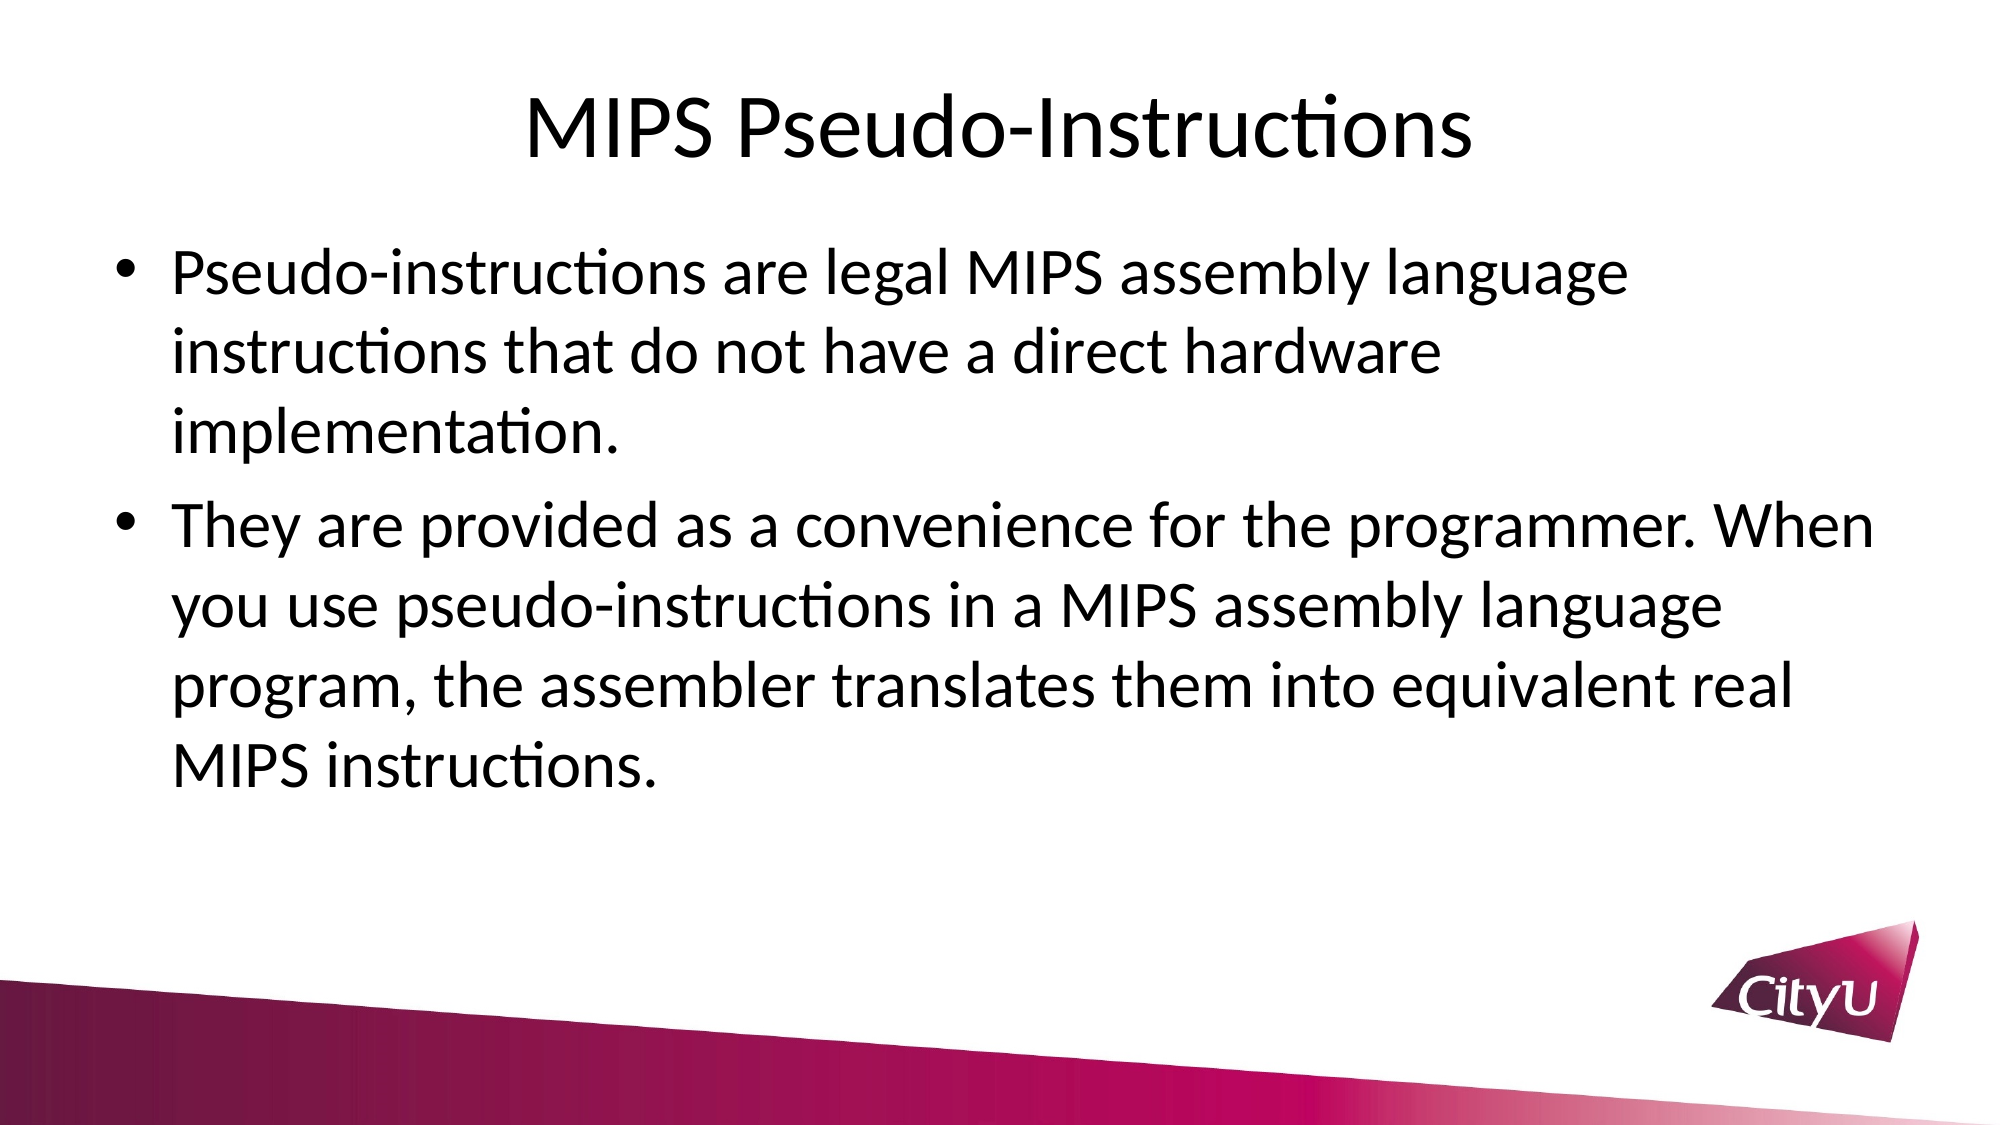

# MIPS Pseudo-Instructions
Pseudo-instructions are legal MIPS assembly language instructions that do not have a direct hardware implementation.
They are provided as a convenience for the programmer. When you use pseudo-instructions in a MIPS assembly language program, the assembler translates them into equivalent real MIPS instructions.
117